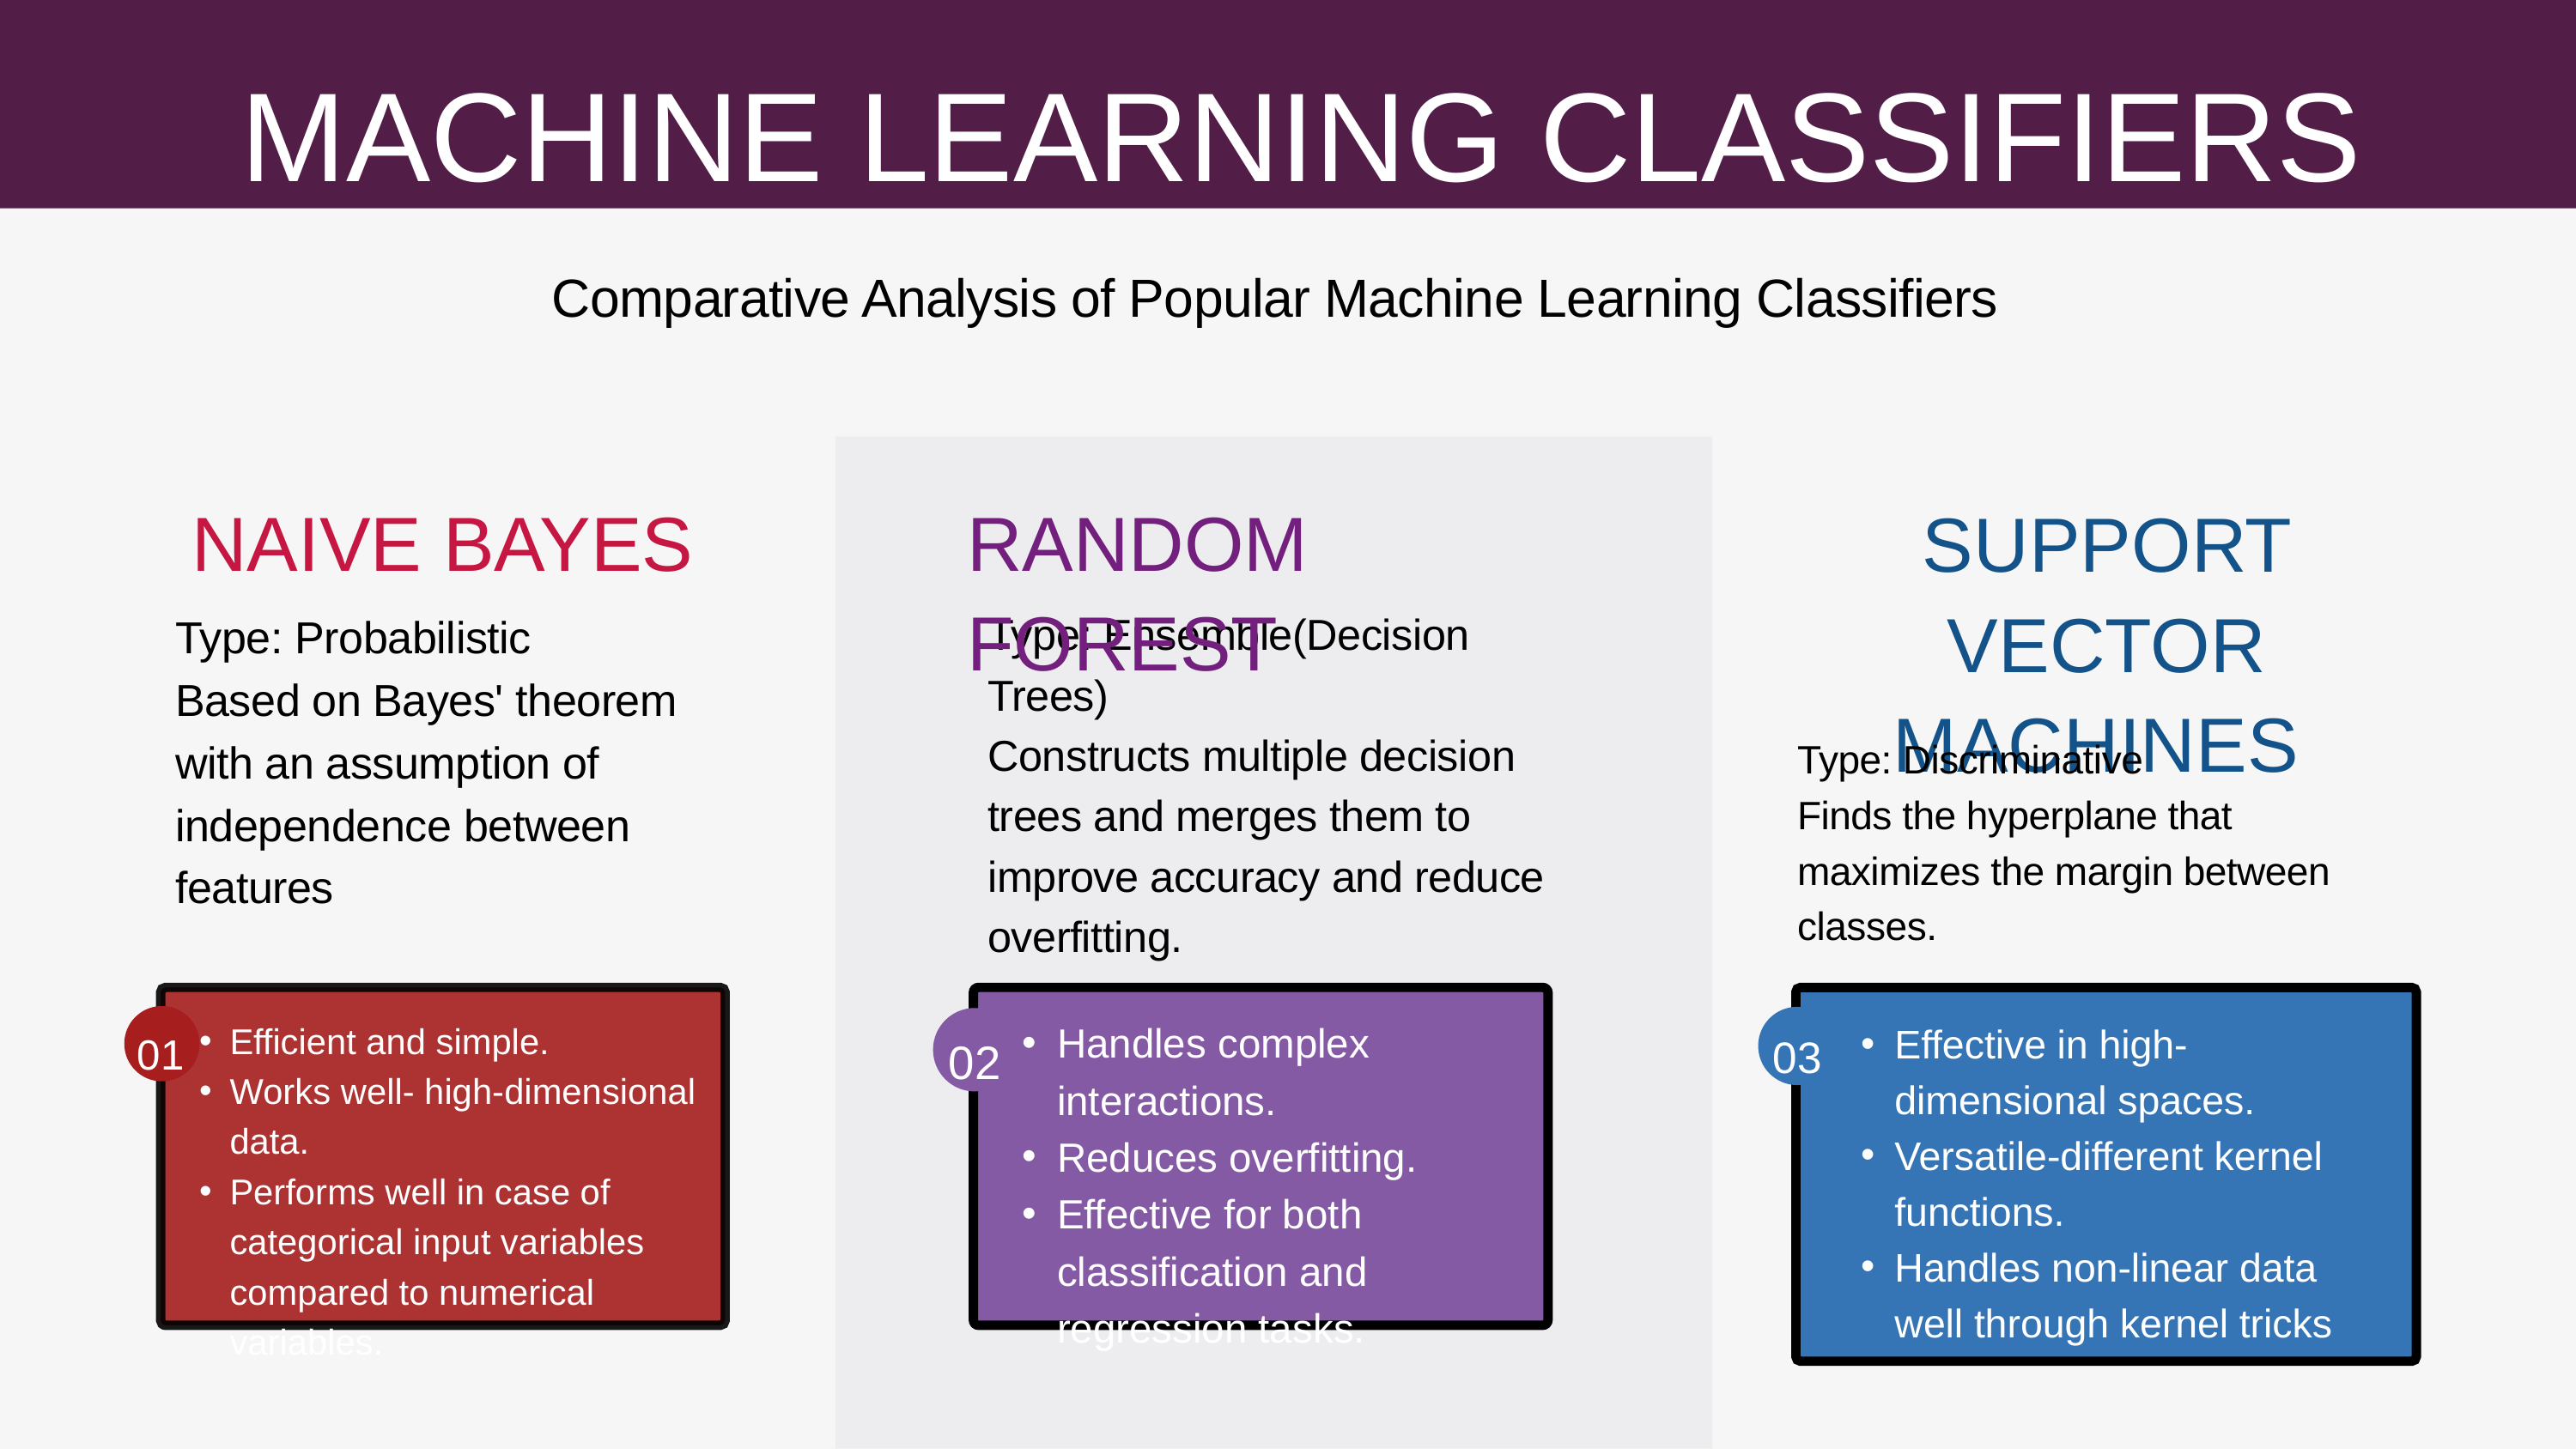

MACHINE LEARNING CLASSIFIERS
Comparative Analysis of Popular Machine Learning Classifiers

NAIVE BAYES
RANDOM FOREST
SUPPORT VECTOR MACHINES
Type: Discriminative
Finds the hyperplane that maximizes the margin between classes.
Type: Ensemble(Decision Trees)
Constructs multiple decision trees and merges them to improve accuracy and reduce overfitting.
Type: Probabilistic
Based on Bayes' theorem with an assumption of independence between features

Handles complex interactions.
Reduces overfitting.
Effective for both classification and regression tasks.
Efficient and simple.
Works well- high-dimensional data.
Performs well in case of categorical input variables compared to numerical variables.
Effective in high-dimensional spaces.
Versatile-different kernel functions.
Handles non-linear data well through kernel tricks
01
03
02